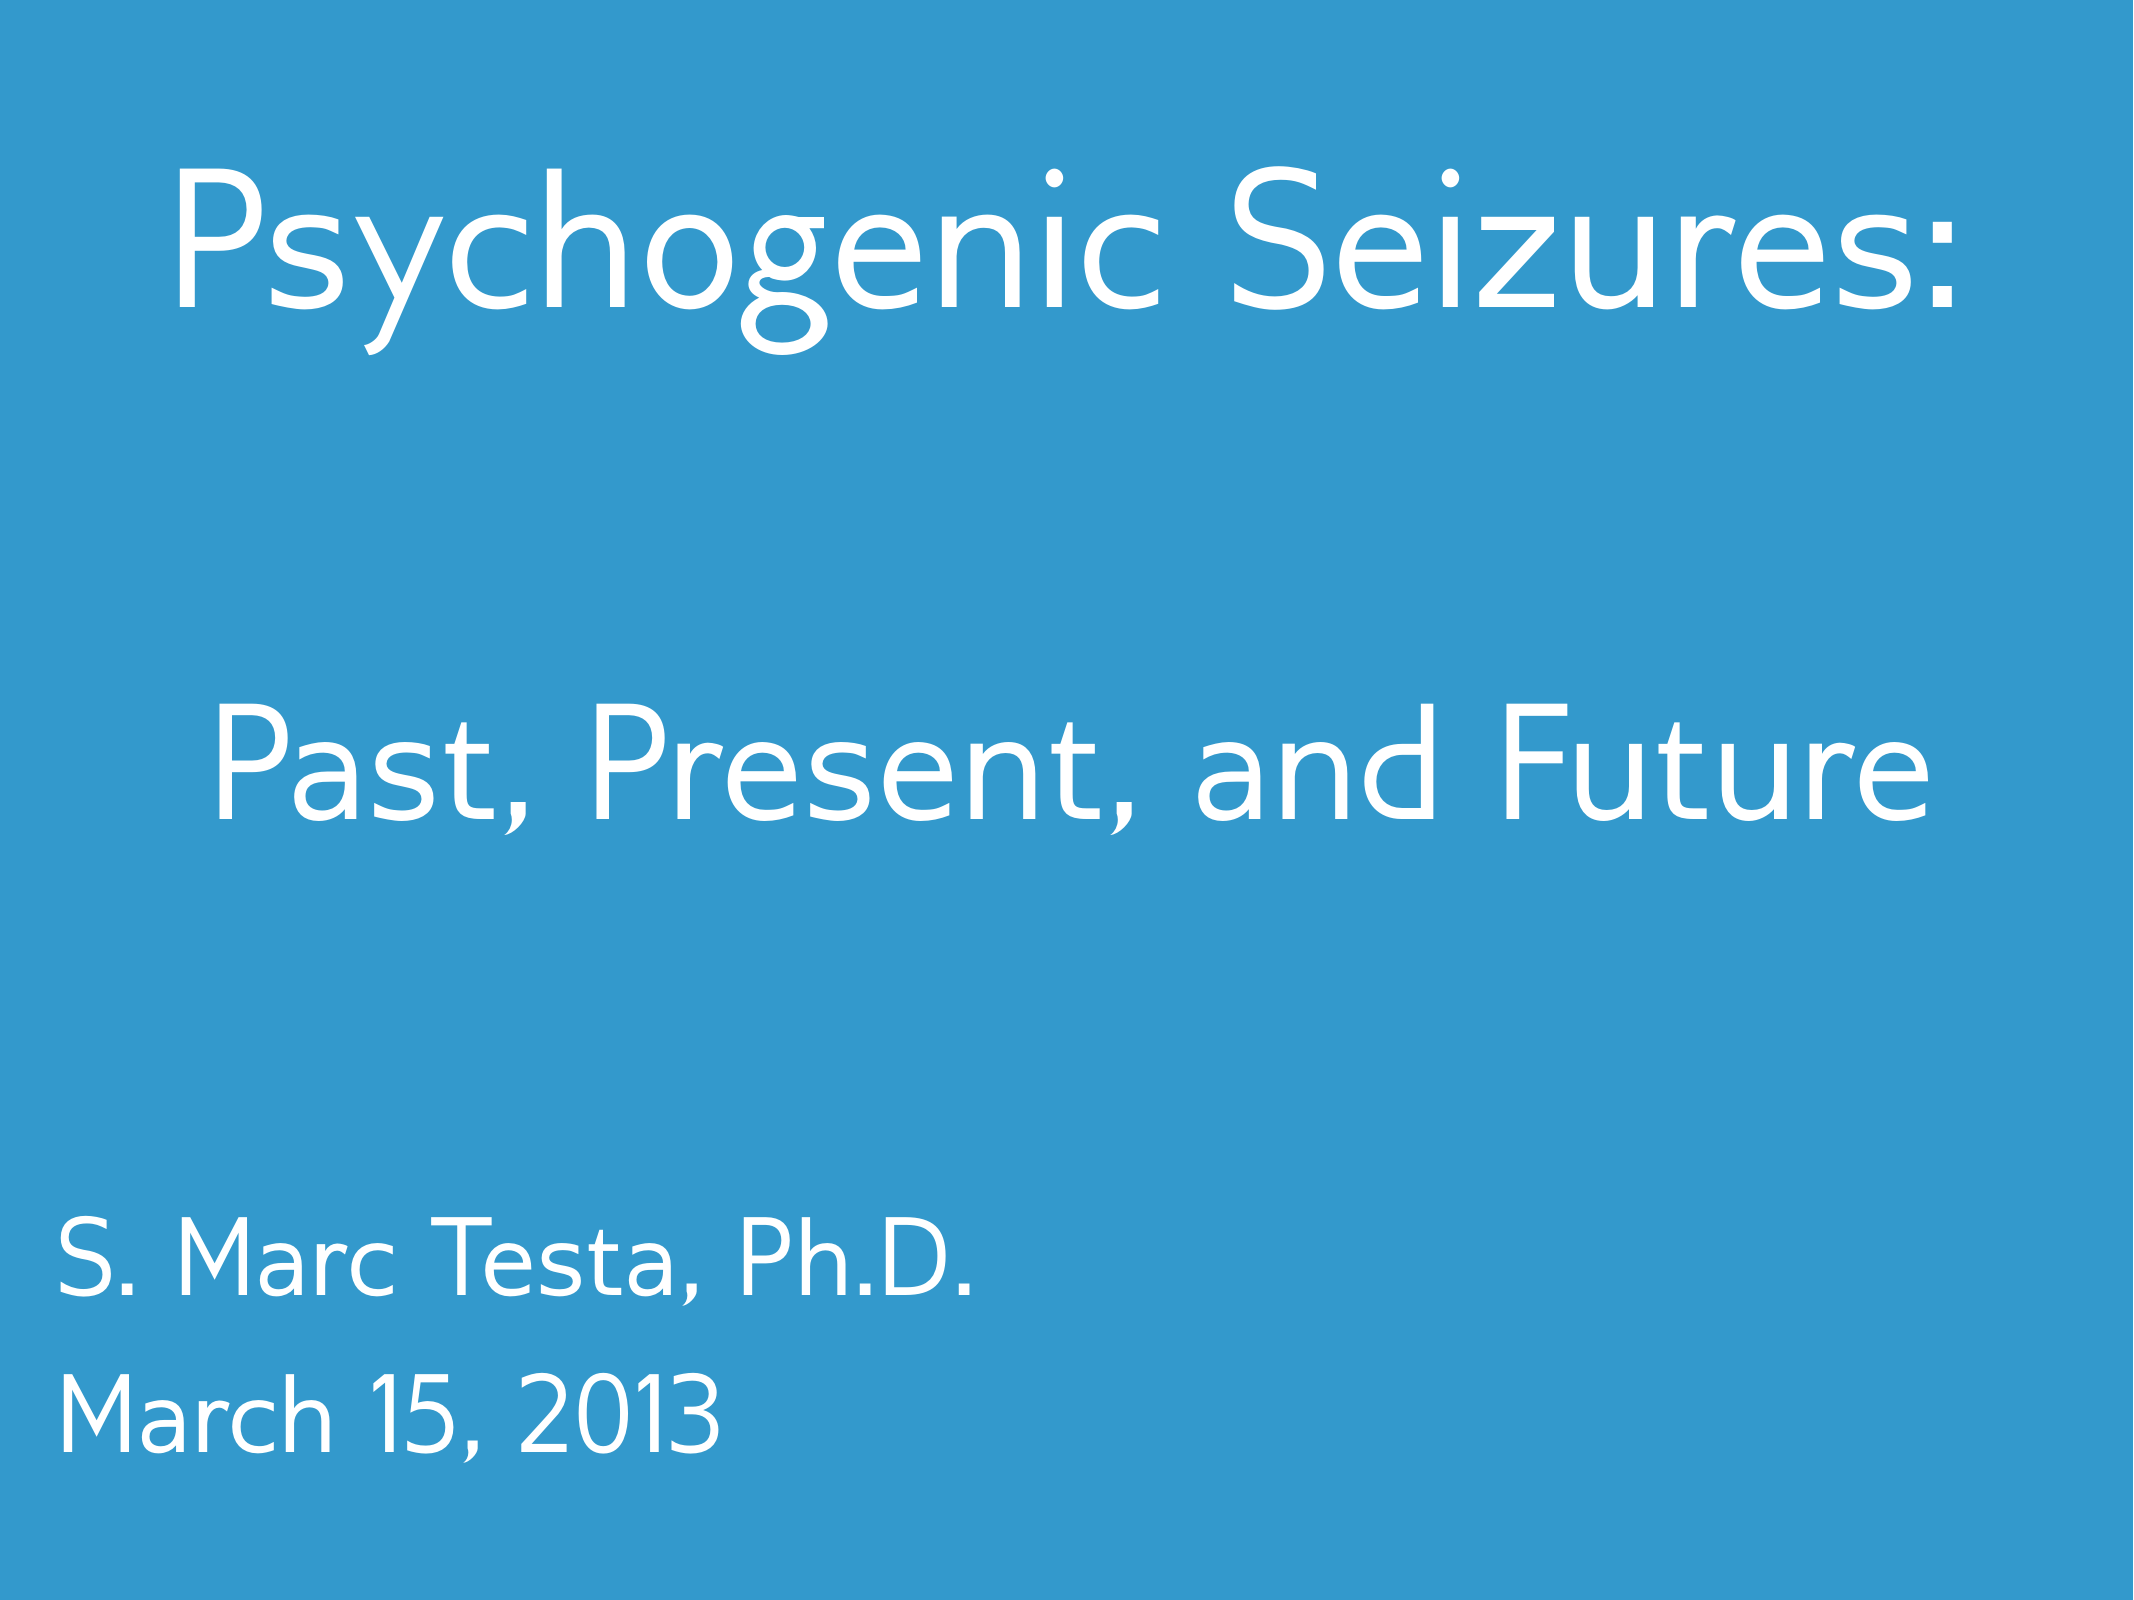

Psychogenic Seizures:

# Past, Present, and Future
S. Marc Testa, Ph.D.
March 15, 2013